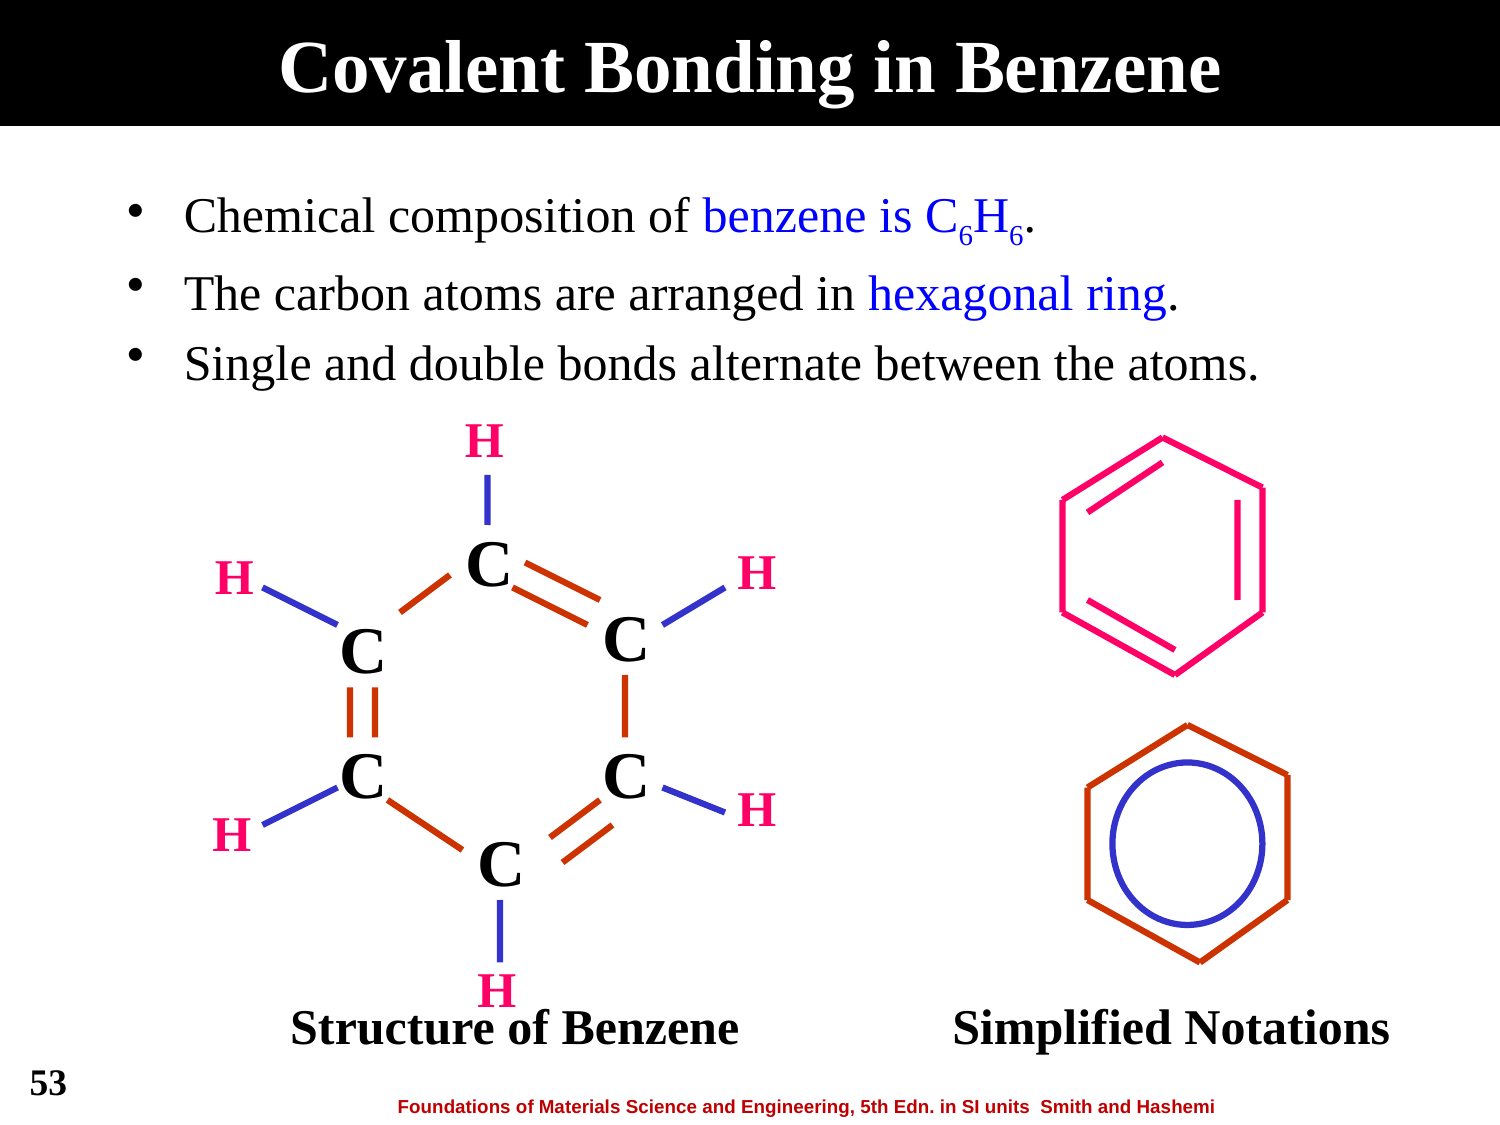

# Covalent Bonding in Benzene
Chemical composition of benzene is C6H6.
The carbon atoms are arranged in hexagonal ring.
Single and double bonds alternate between the atoms.

H

C
H
H

C

C

C
C

H

H

C

H
Structure of Benzene
Simplified Notations
53